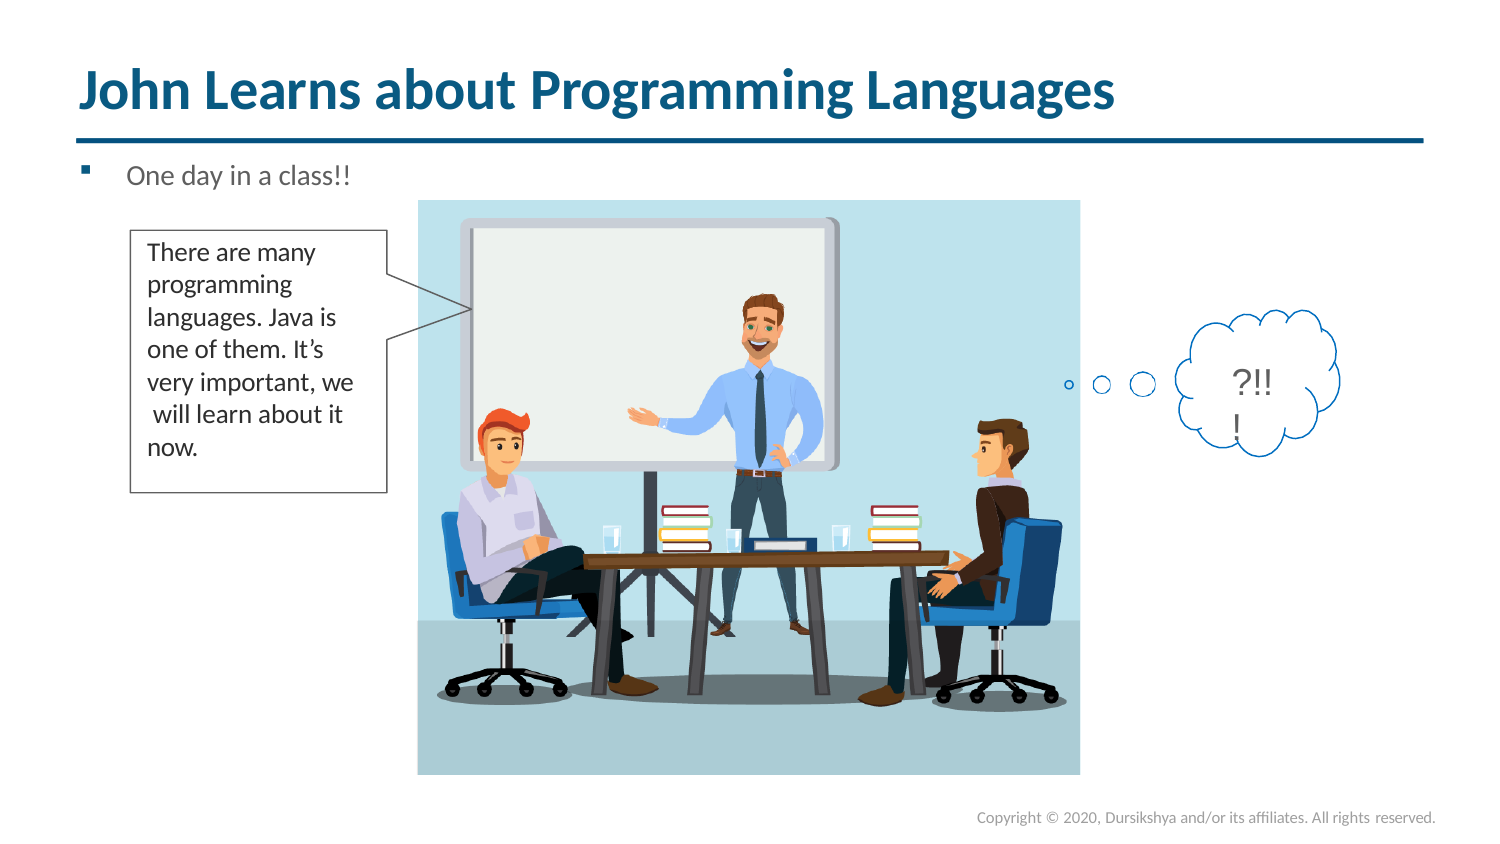

# John Learns about Programming Languages

One day in a class!!

There are many  programming  languages. Java is  one of them. It’s  very important, we  will learn about it  now.

?!!!

Copyright © 2020, Dursikshya and/or its affiliates. All rights reserved.